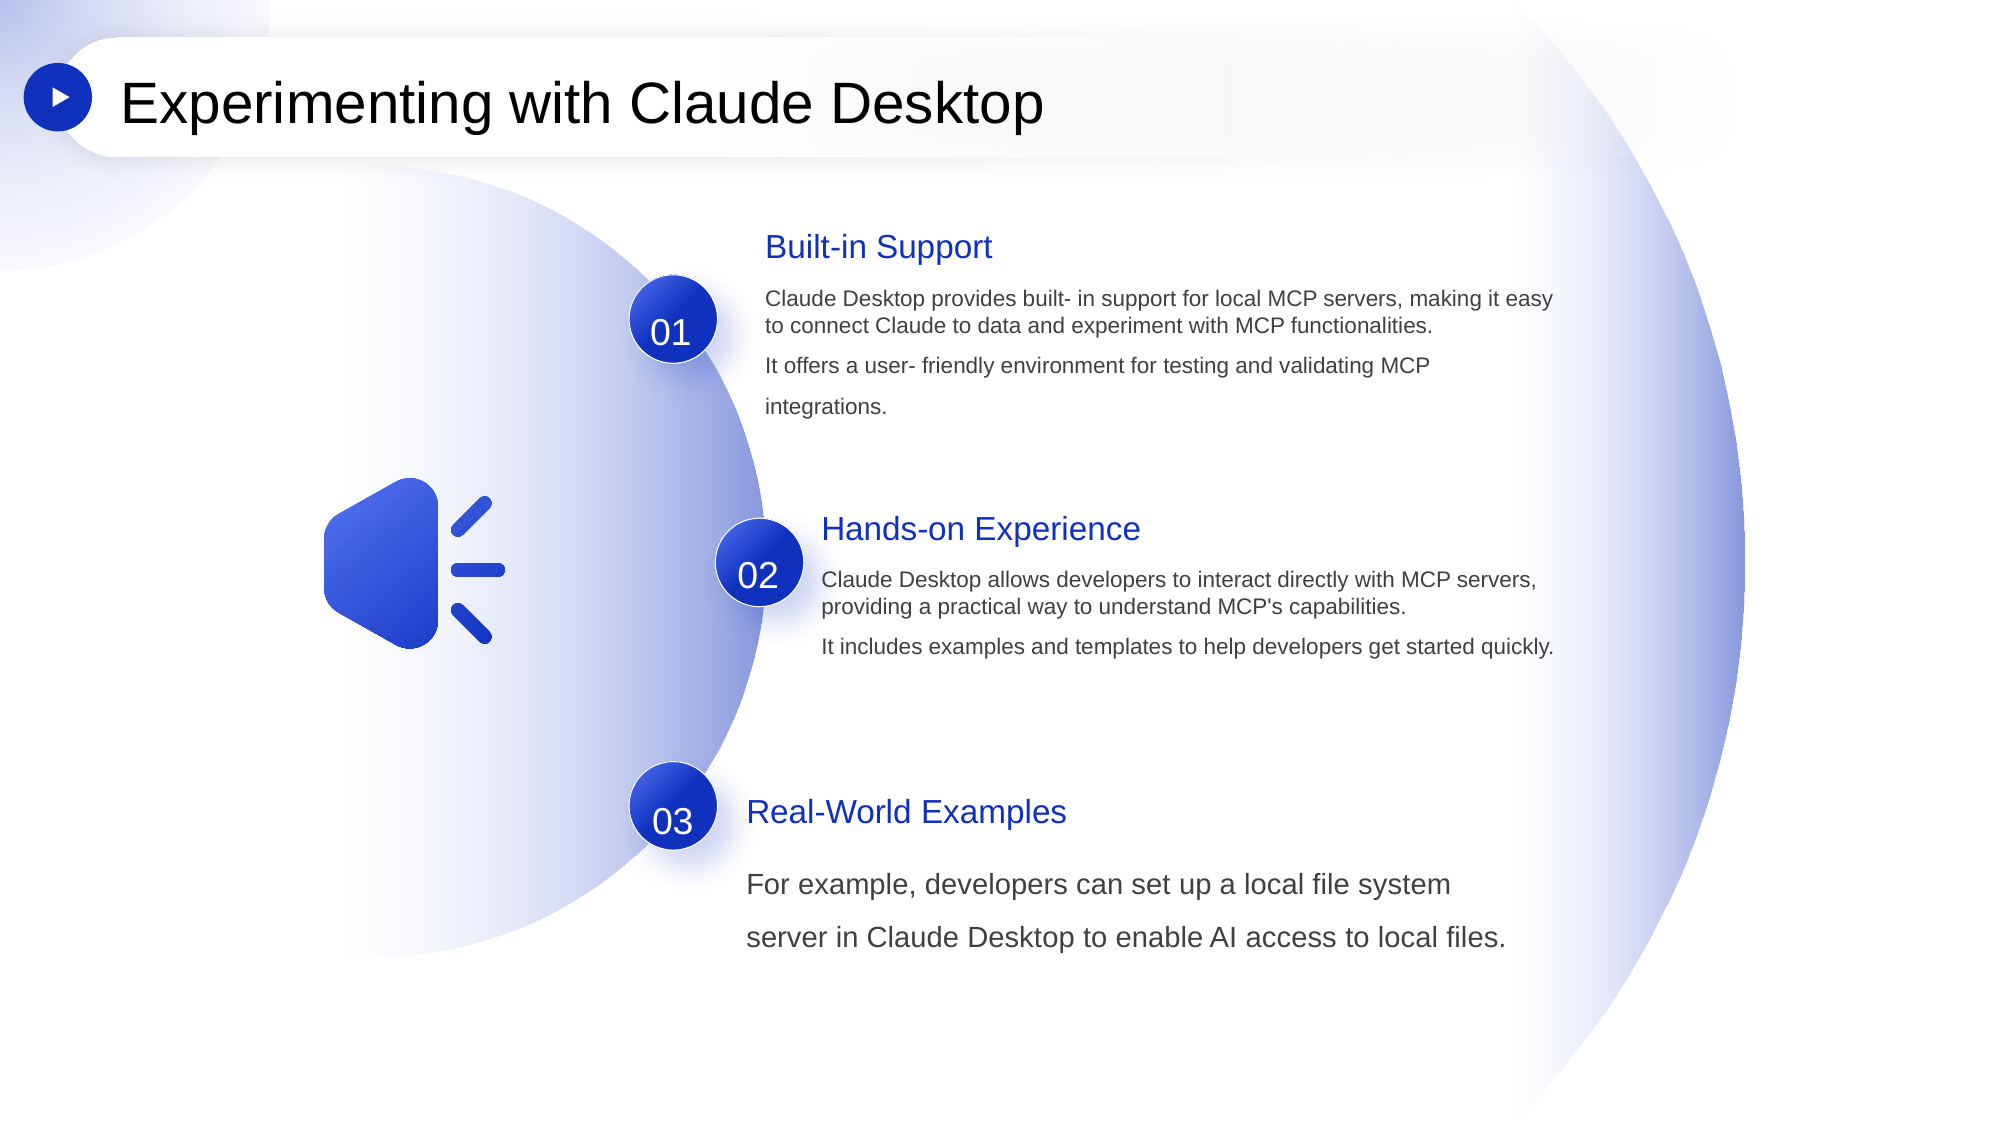

Experimenting with Claude Desktop

Built-in Support

Claude Desktop provides built- in support for local MCP servers, making it easy to connect Claude to data and experiment with MCP functionalities.
It offers a user- friendly environment for testing and validating MCP integrations.
01

Hands-on Experience

02
Claude Desktop allows developers to interact directly with MCP servers, providing a practical way to understand MCP's capabilities.
It includes examples and templates to help developers get started quickly.

Real-World Examples
03
For example, developers can set up a local file system server in Claude Desktop to enable AI access to local files.